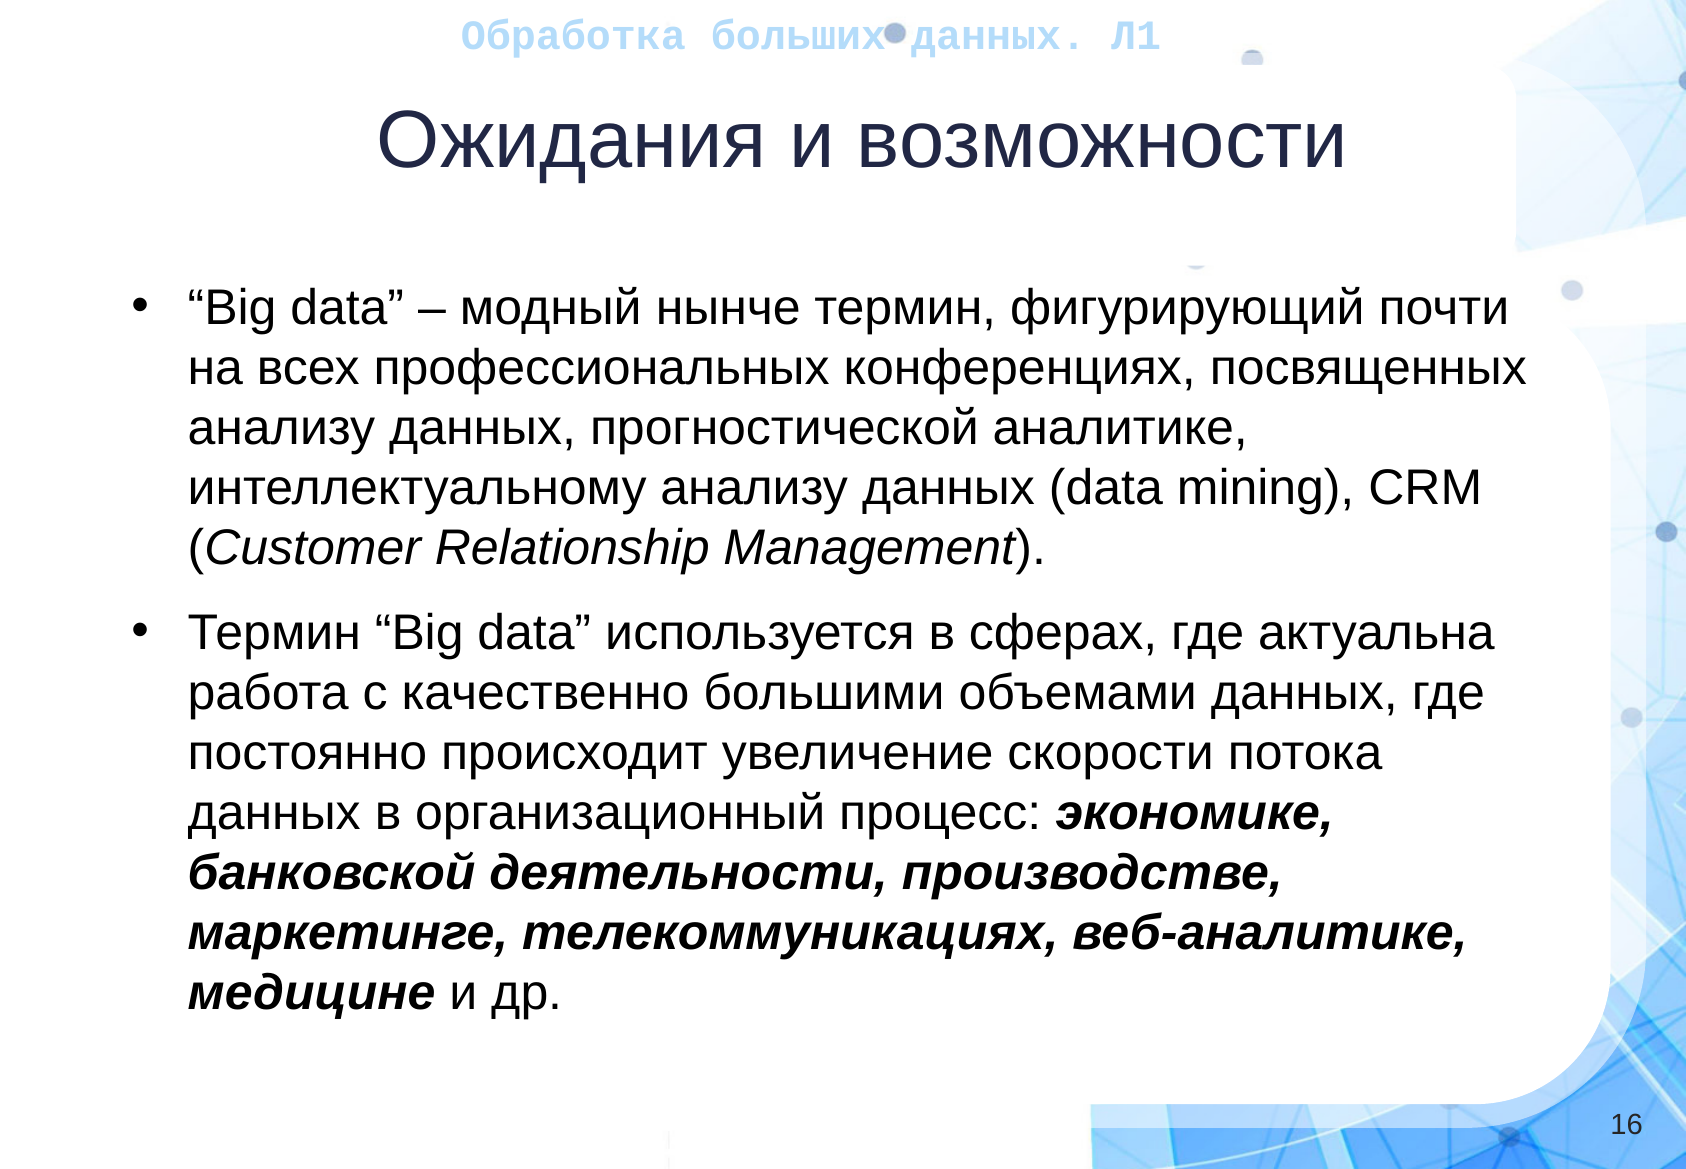

Обработка больших данных. Л1

Ожидания и возможности
“Big data” – модный нынче термин, фигурирующий почти на всех профессиональных конференциях, посвященных анализу данных, прогностической аналитике, интеллектуальному анализу данных (data mining), CRM (Customer Relationship Management).
Термин “Big data” используется в сферах, где актуальна работа с качественно большими объемами данных, где постоянно происходит увеличение скорости потока данных в организационный процесс: экономике, банковской деятельности, производстве, маркетинге, телекоммуникациях, веб-аналитике, медицине и др.
16